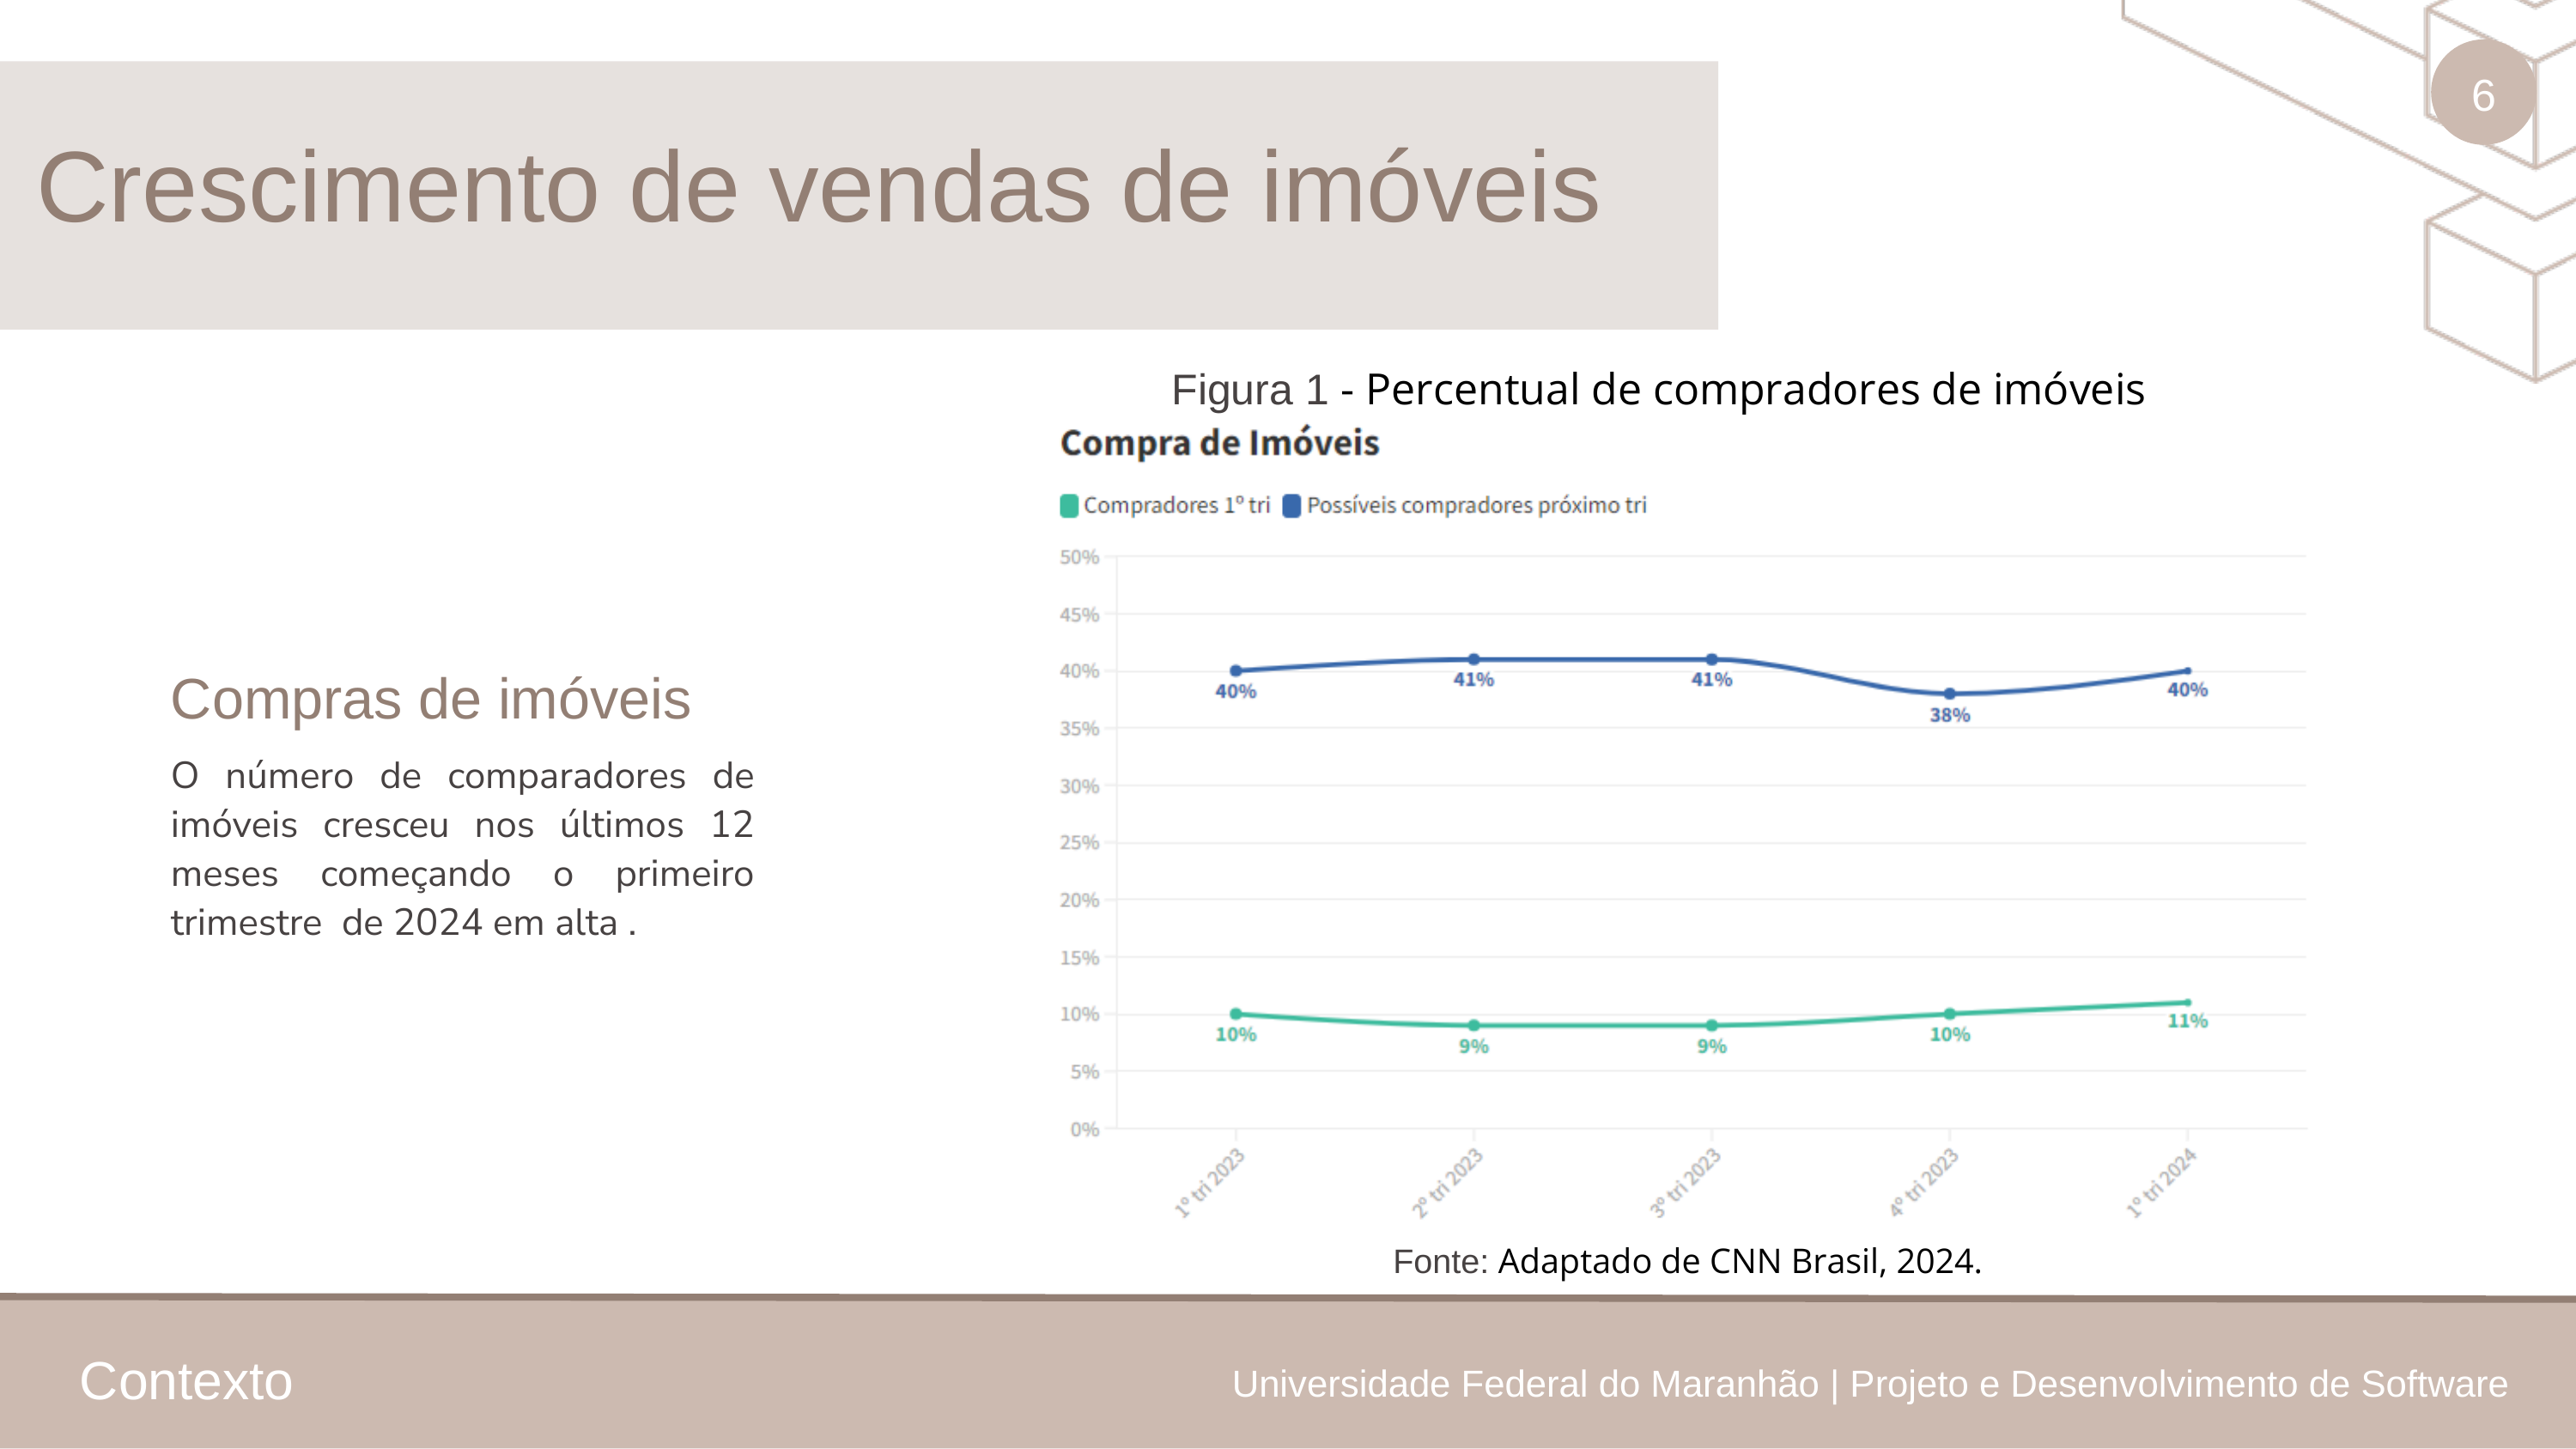

6

Crescimento de vendas de imóveis

Figura 1 - Percentual de compradores de imóveis

Compras de imóveis
O número de comparadores de imóveis cresceu nos últimos 12 meses começando o primeiro trimestre  de 2024 em alta .
Fonte: Adaptado de CNN Brasil, 2024.

Contexto
Universidade Federal do Maranhão | Projeto e Desenvolvimento de Software